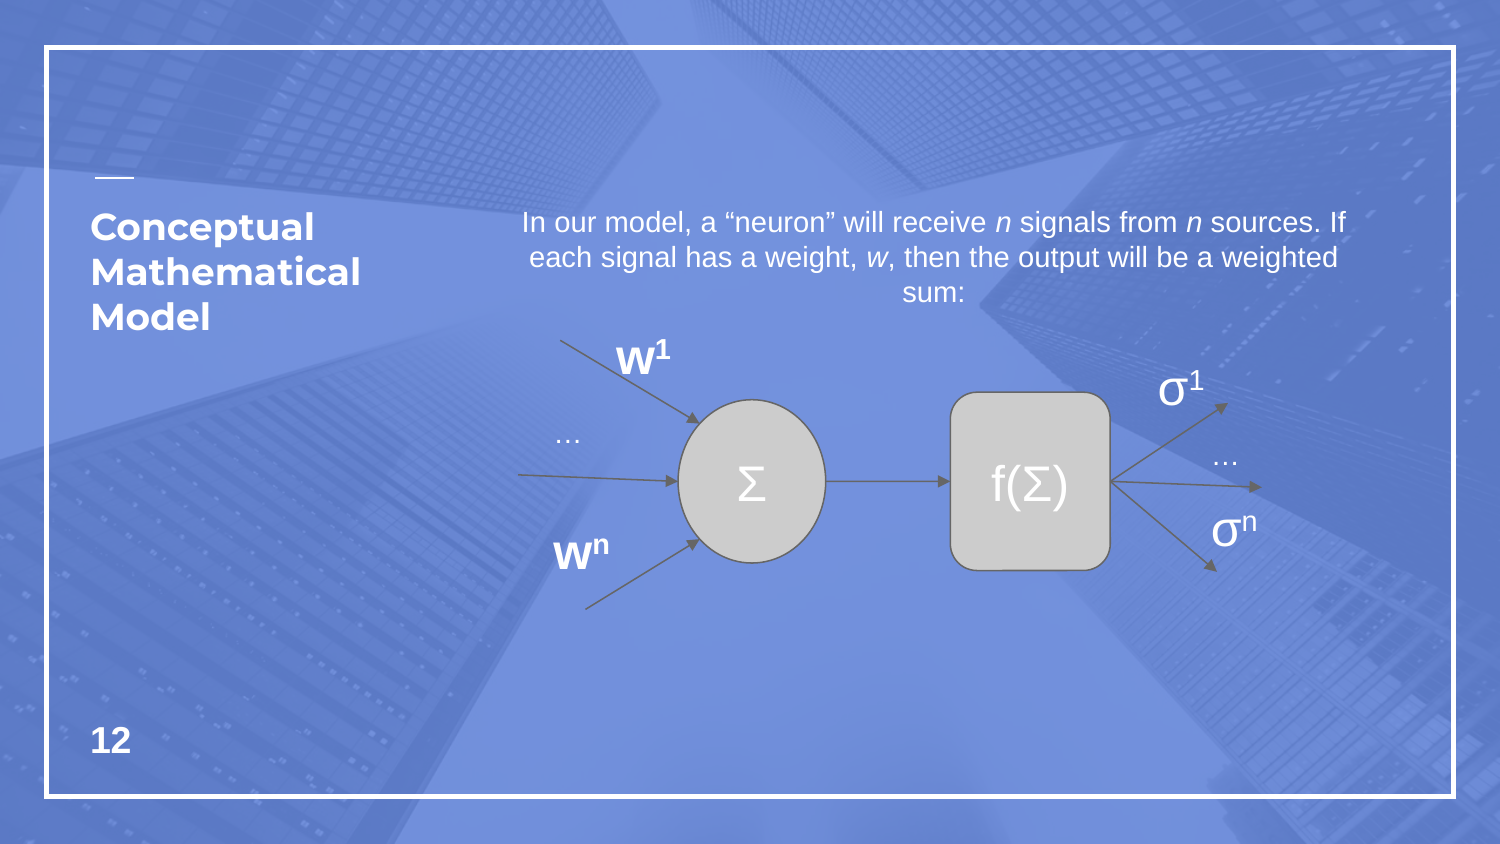

# Conceptual
Mathematical Model
In our model, a “neuron” will receive n signals from n sources. If each signal has a weight, w, then the output will be a weighted sum:

w1
σ1
f(Σ)
Σ
…

wn
…

σn
12